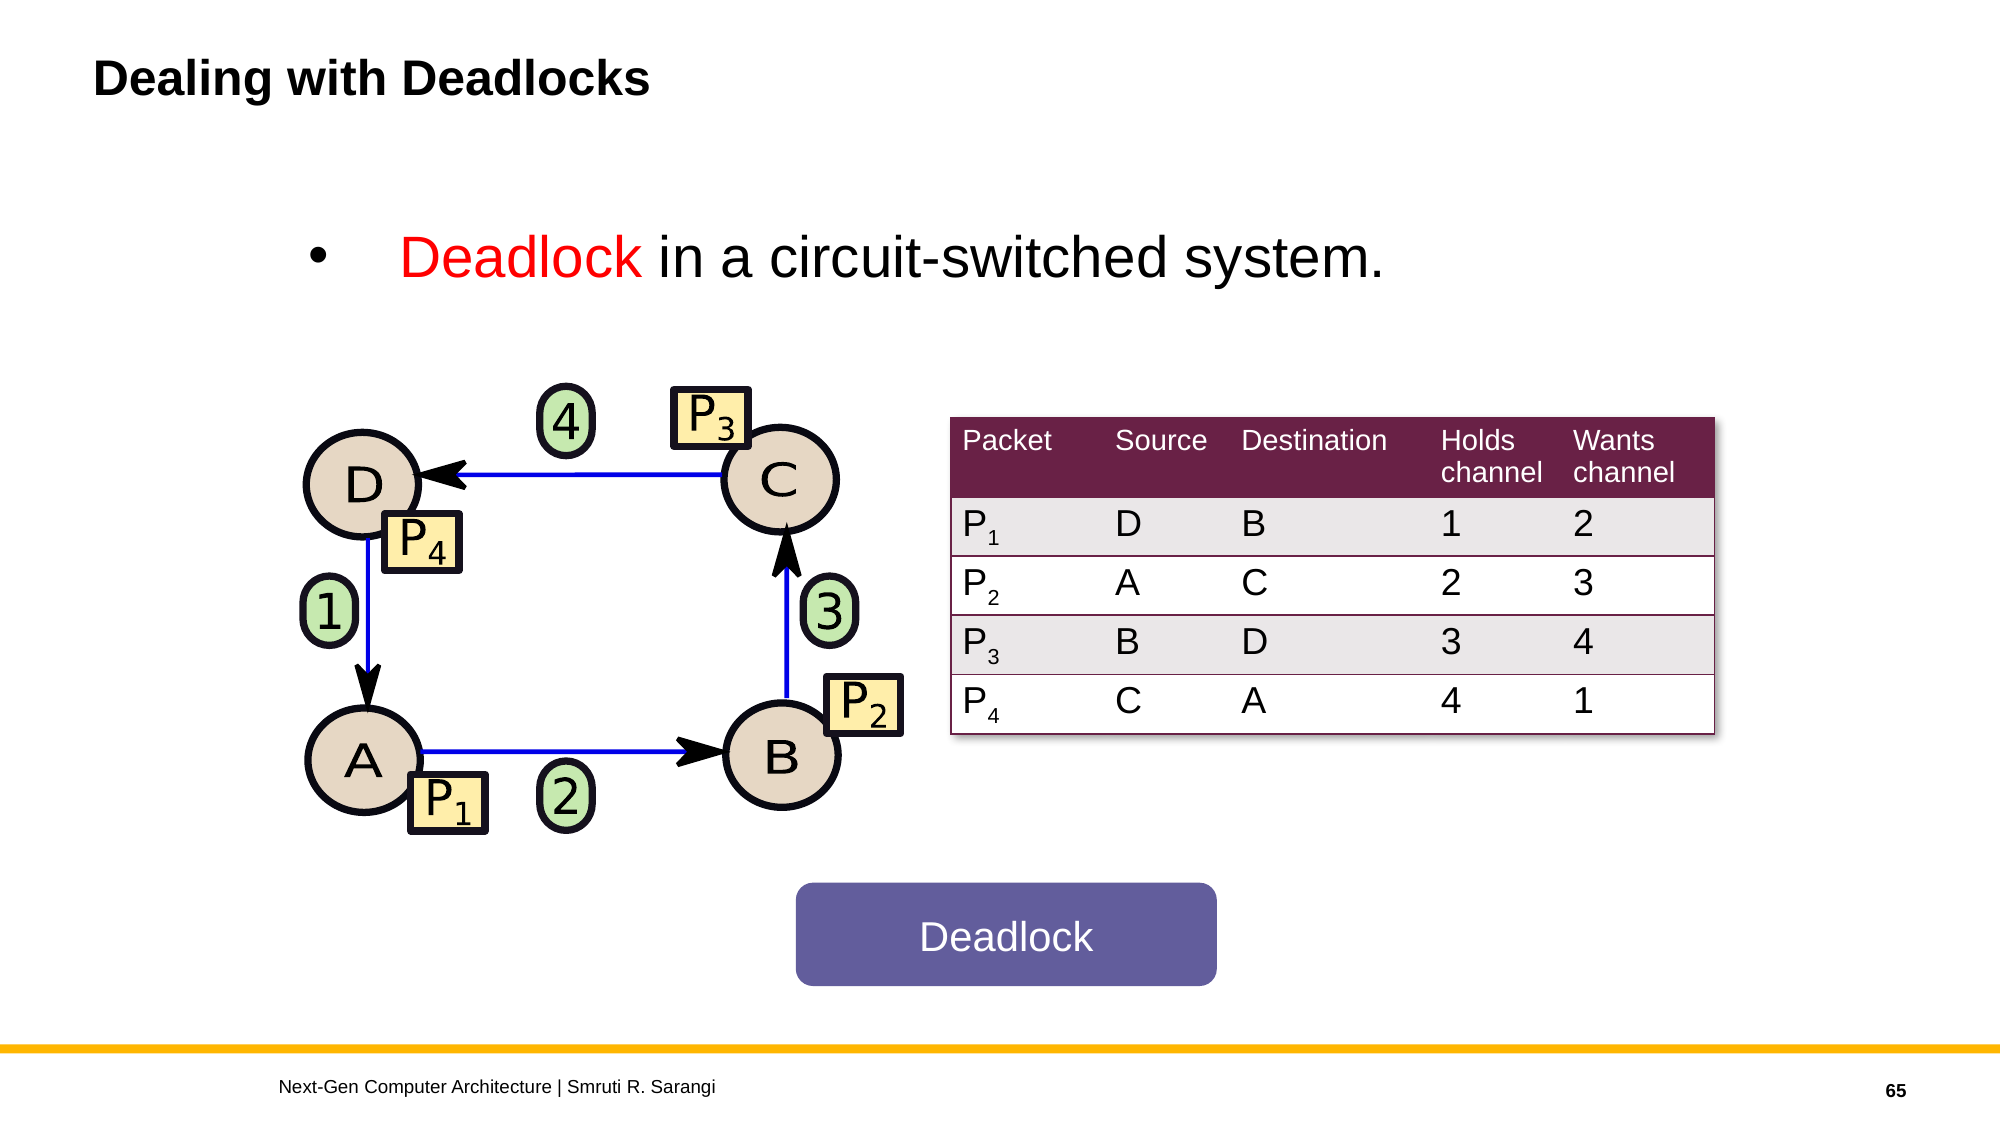

# Dealing with Deadlocks
 Deadlock in a circuit-switched system.

| Packet | Source | Destination | Holds channel | Wants channel |
| --- | --- | --- | --- | --- |
| P1 | D | B | 1 | 2 |
| P2 | A | C | 2 | 3 |
| P3 | B | D | 3 | 4 |
| P4 | C | A | 4 | 1 |

Deadlock
Next-Gen Computer Architecture | Smruti R. Sarangi
65